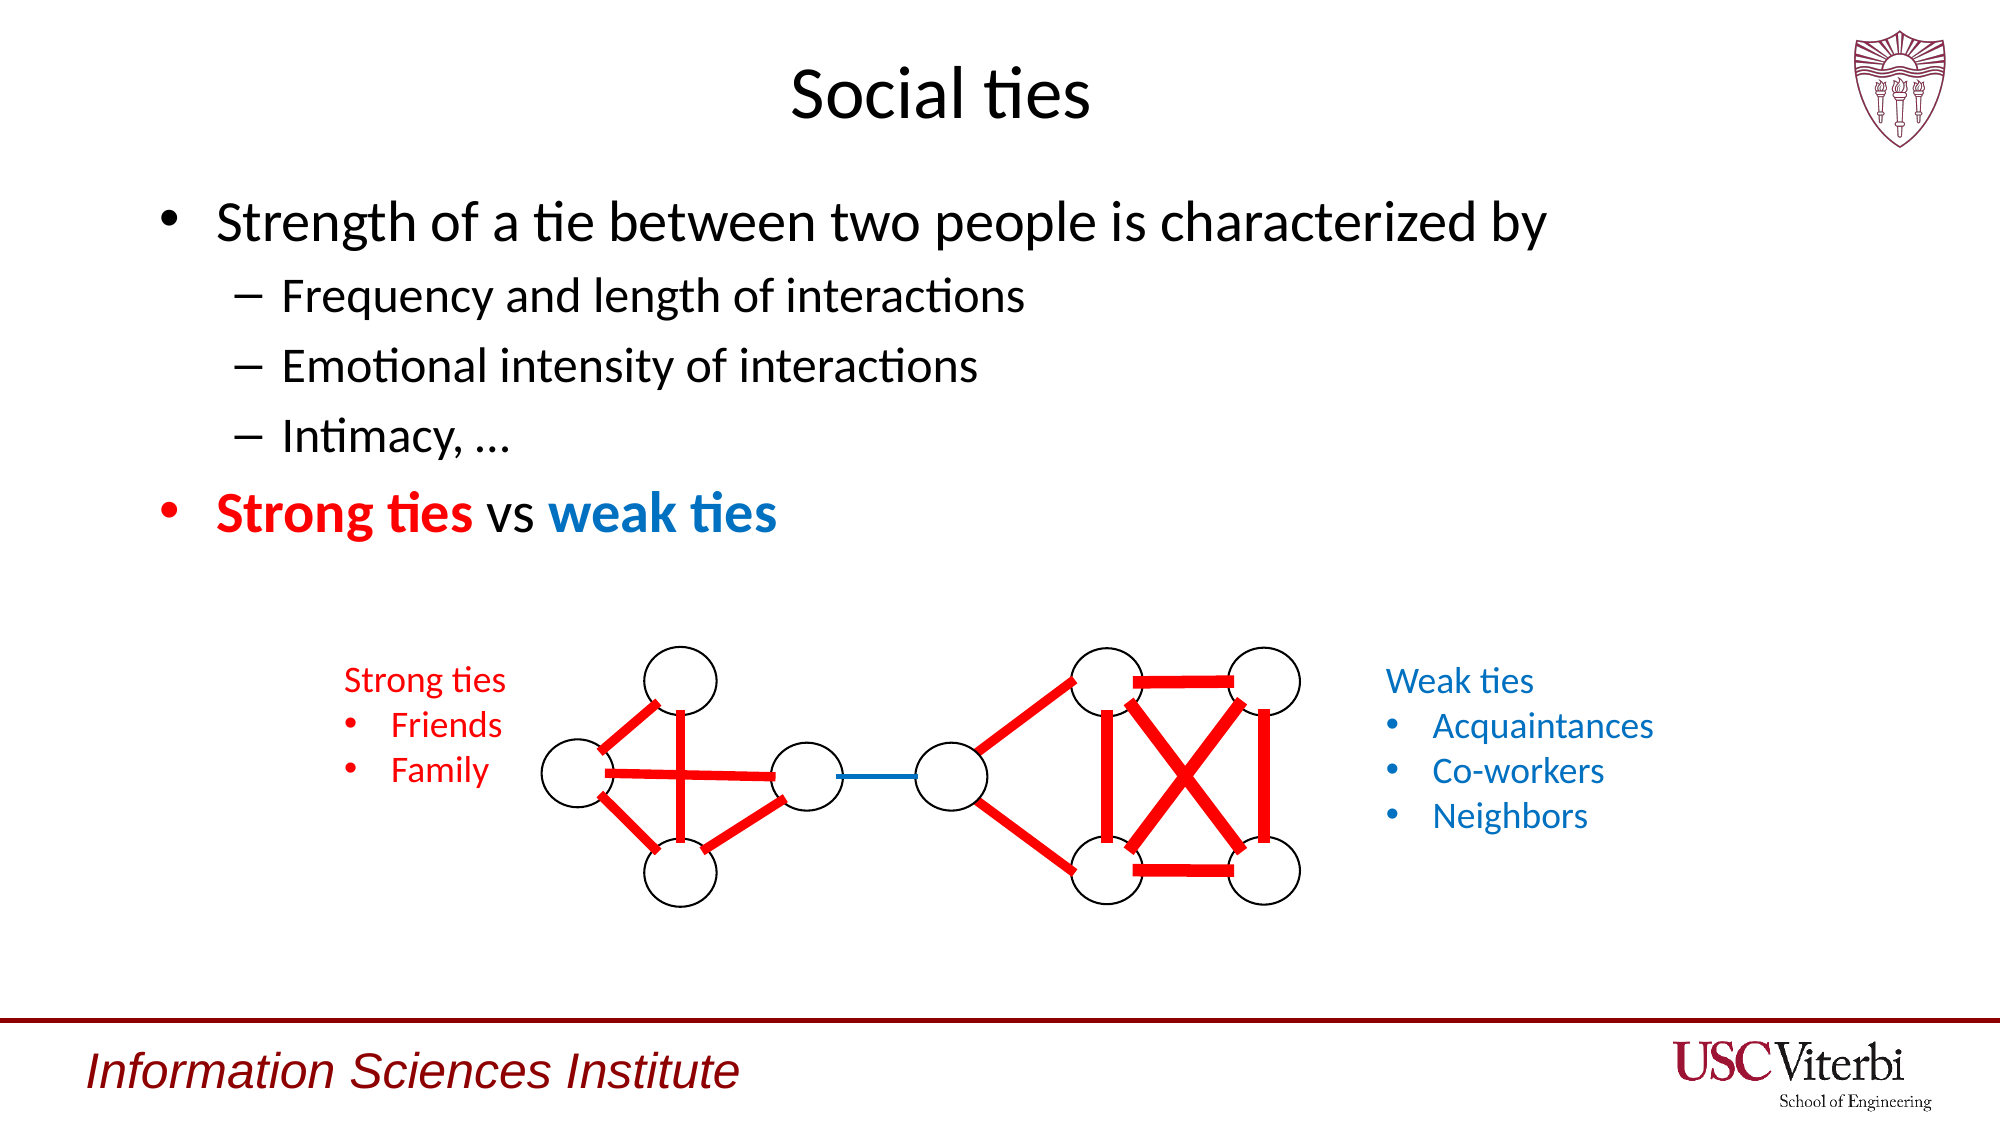

# Social ties
Strength of a tie between two people is characterized by
Frequency and length of interactions
Emotional intensity of interactions
Intimacy, …
Strong ties vs weak ties

Strong ties
Friends
Family
Weak ties
Acquaintances
Co-workers
Neighbors